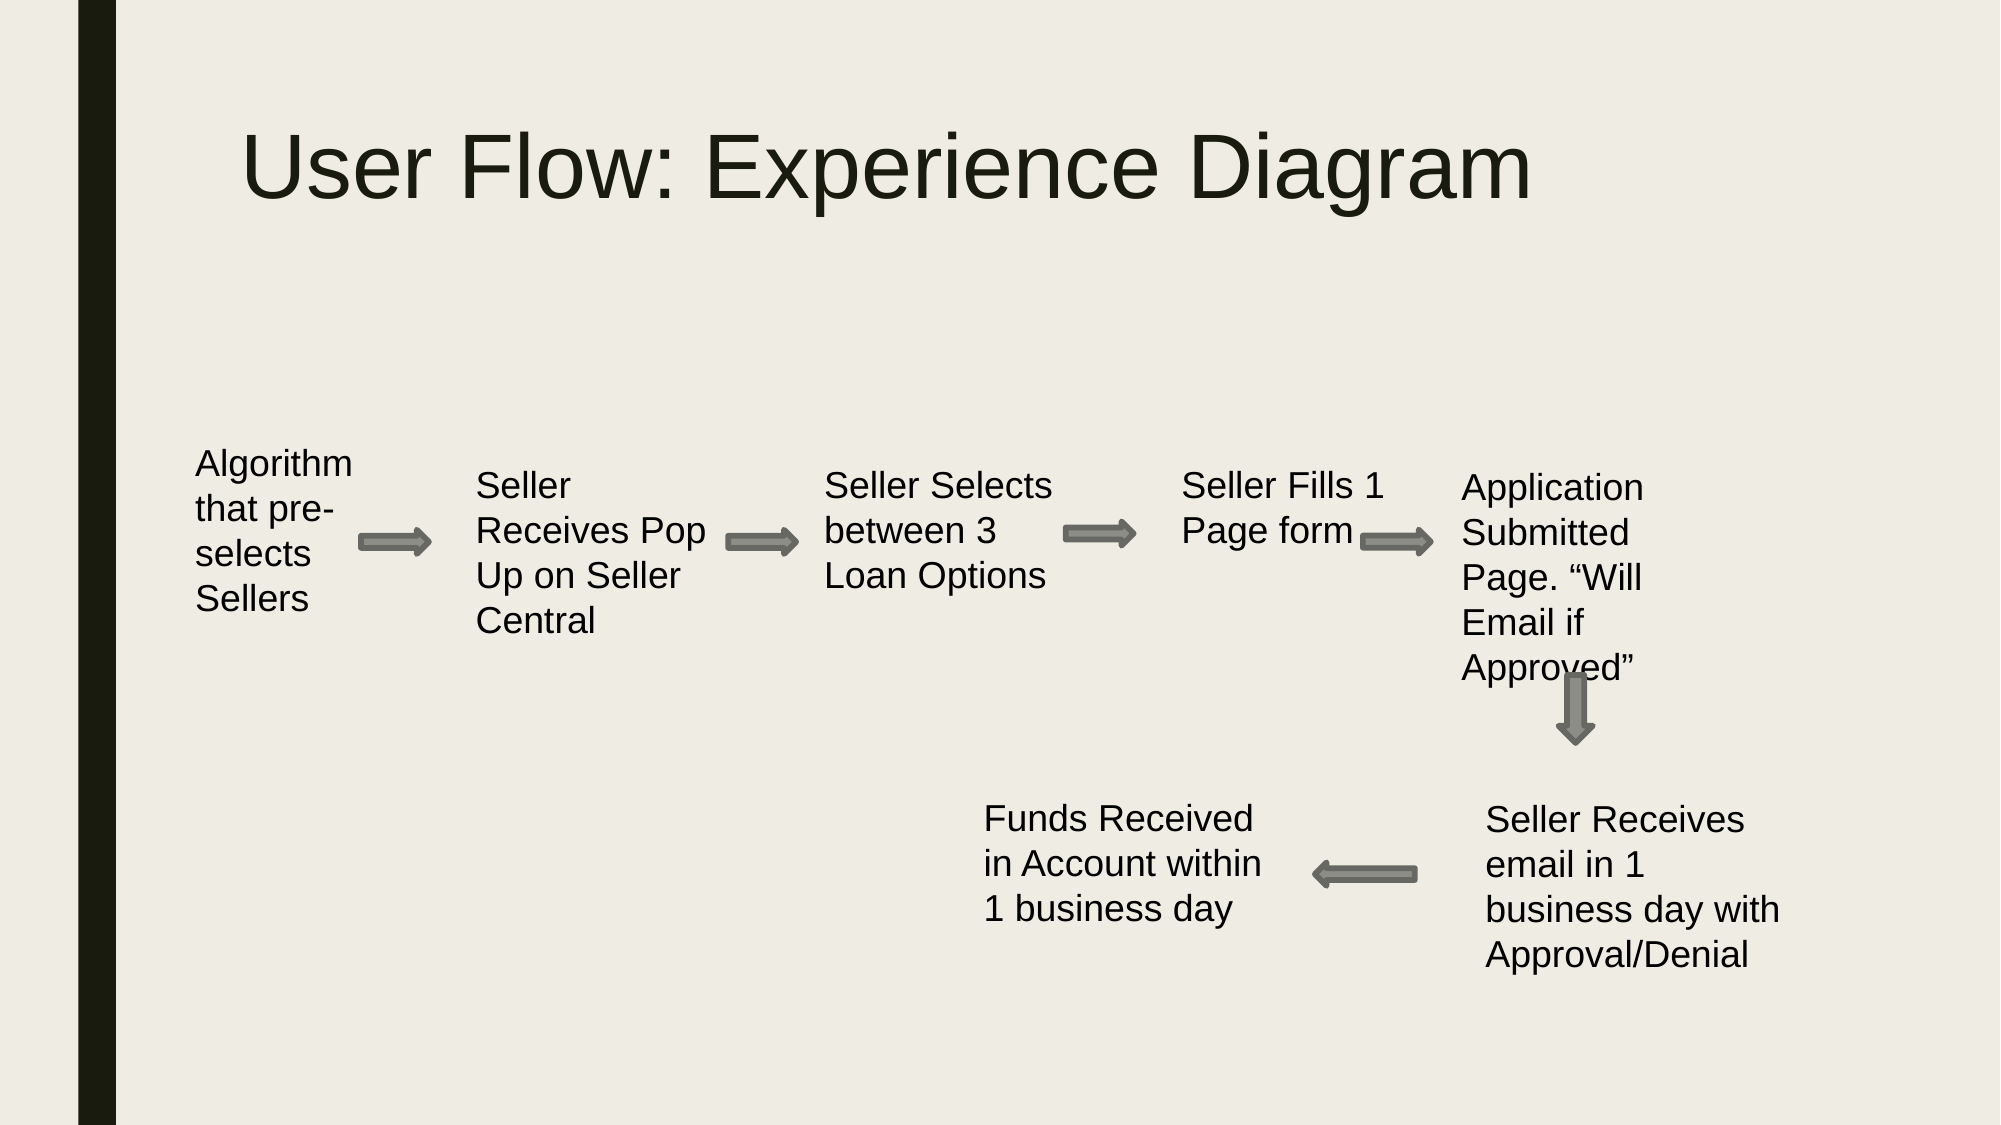

# User Flow: Experience Diagram
Algorithm that pre-selects Sellers
Seller Fills 1 Page form
Seller Selects between 3 Loan Options
Seller Receives Pop Up on Seller Central
Application Submitted Page. “Will Email if Approved”

Funds Received in Account within 1 business day
Seller Receives email in 1 business day with Approval/Denial